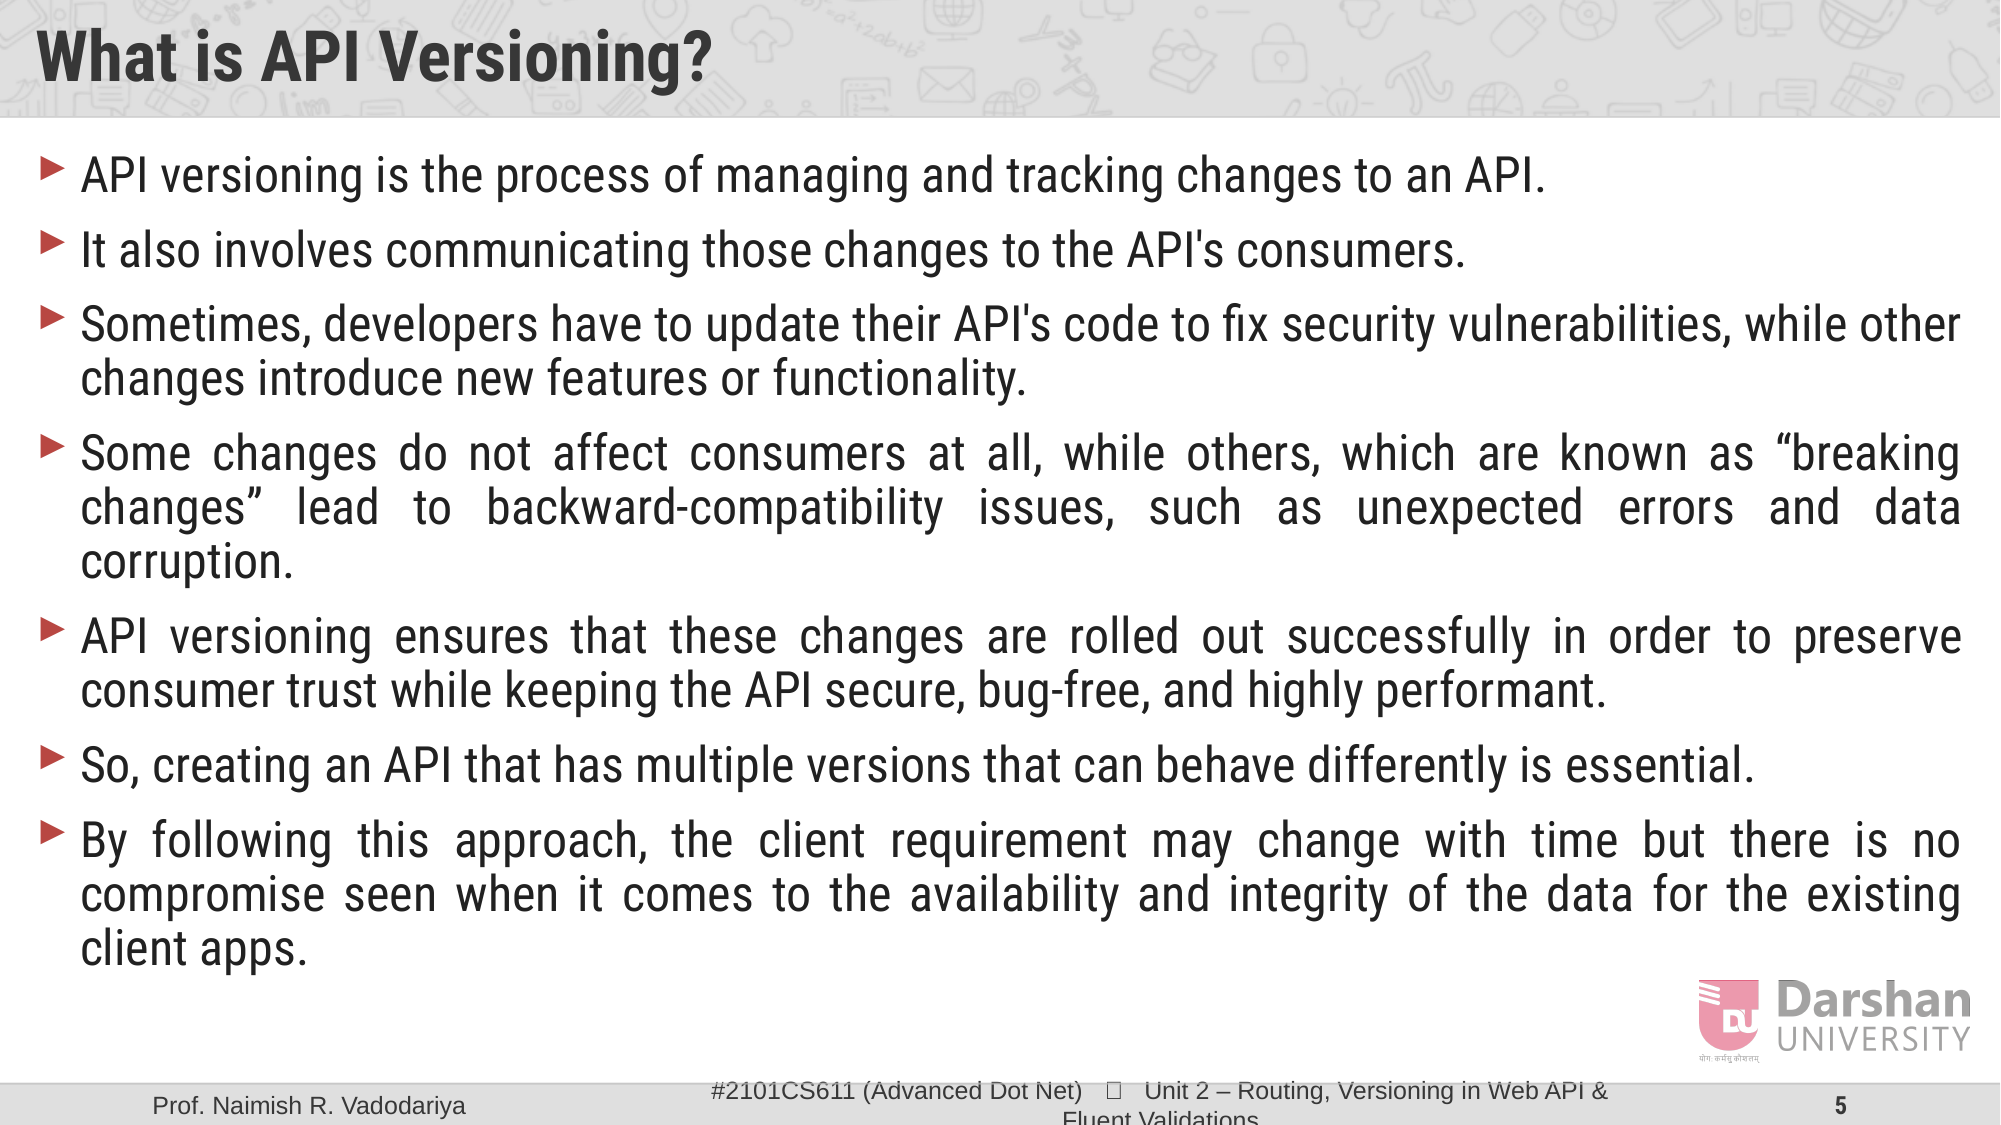

# What is API Versioning?
API versioning is the process of managing and tracking changes to an API.
It also involves communicating those changes to the API's consumers.
Sometimes, developers have to update their API's code to fix security vulnerabilities, while other changes introduce new features or functionality.
Some changes do not affect consumers at all, while others, which are known as “breaking changes” lead to backward-compatibility issues, such as unexpected errors and data corruption.
API versioning ensures that these changes are rolled out successfully in order to preserve consumer trust while keeping the API secure, bug-free, and highly performant.
So, creating an API that has multiple versions that can behave differently is essential.
By following this approach, the client requirement may change with time but there is no compromise seen when it comes to the availability and integrity of the data for the existing client apps.